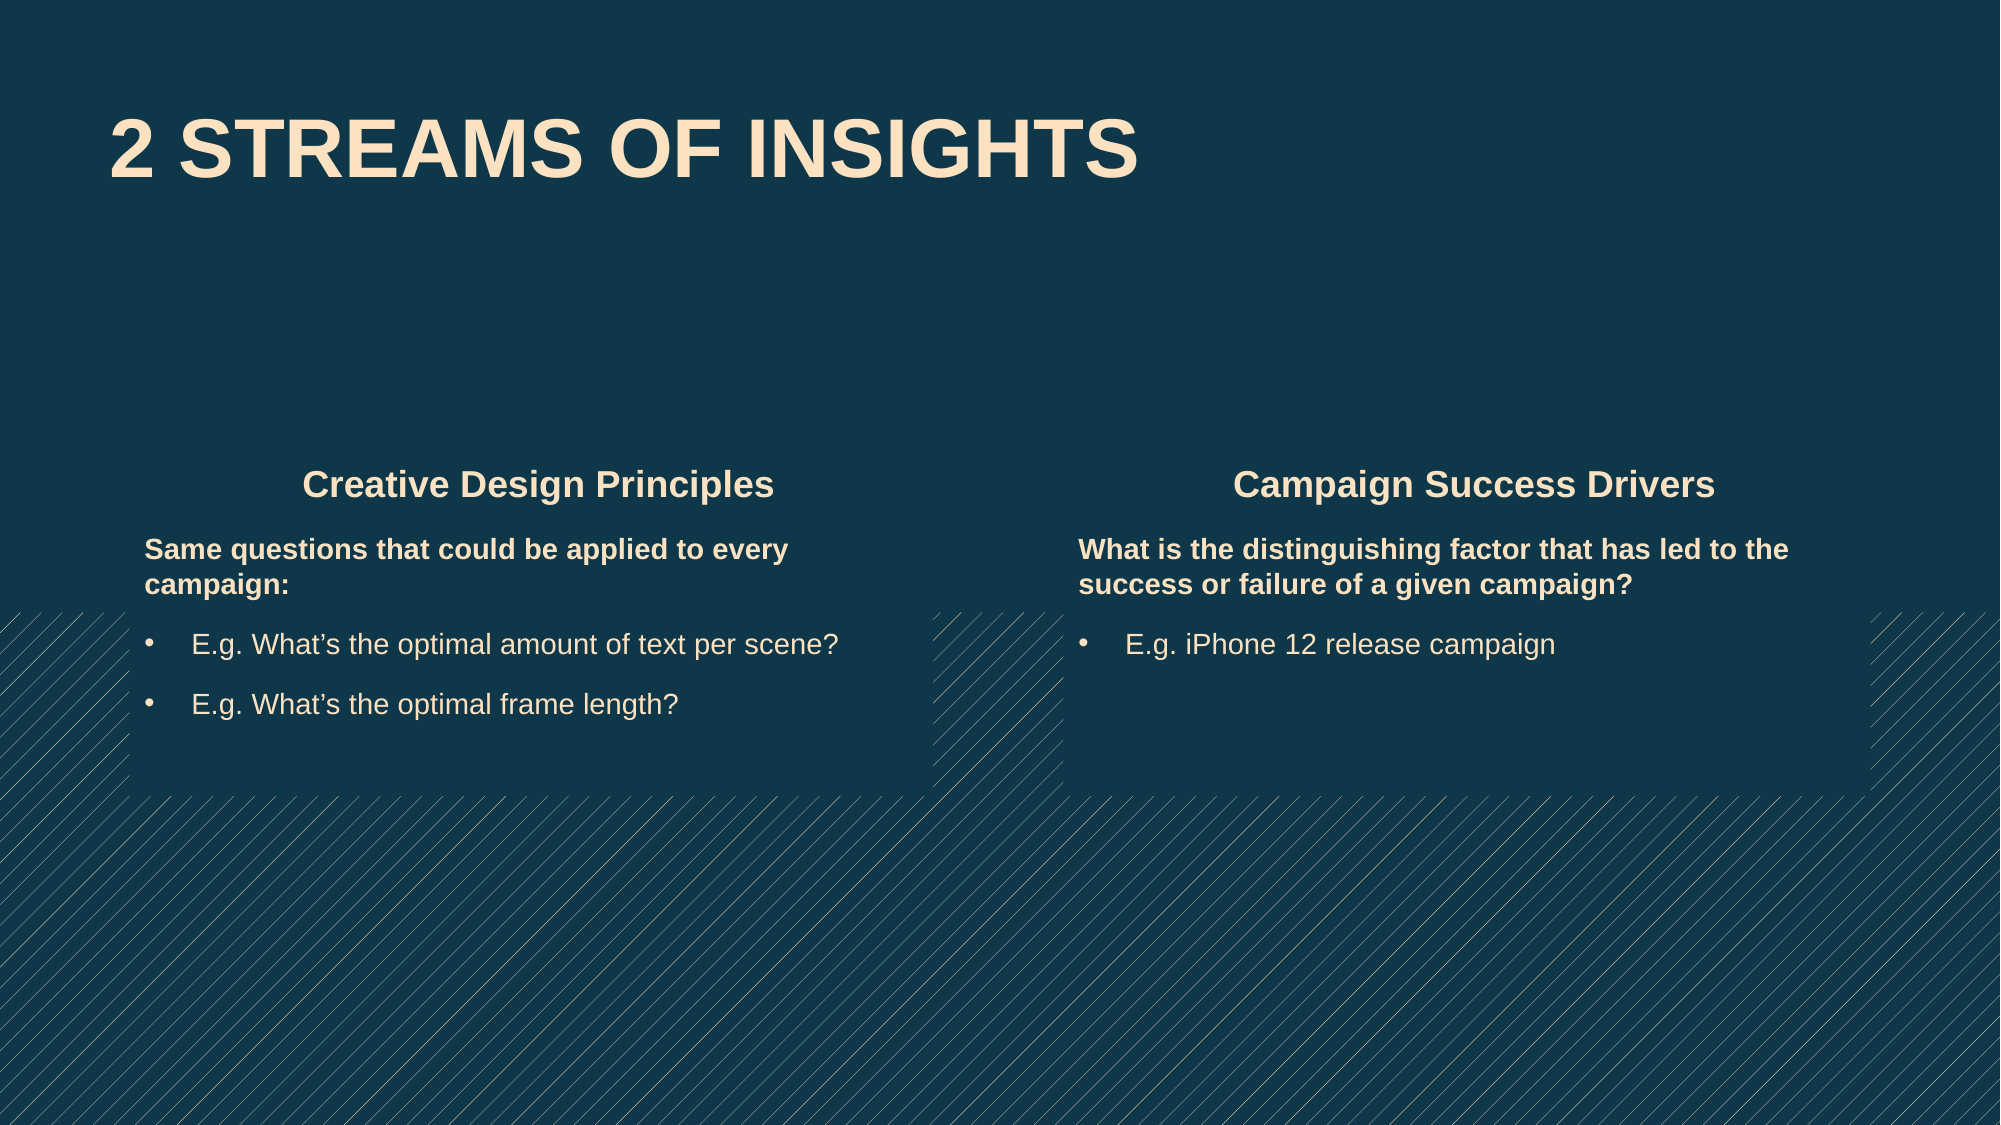

# 2 streams of insights

Creative Design Principles
Same questions that could be applied to every campaign:
E.g. What’s the optimal amount of text per scene?
E.g. What’s the optimal frame length?
Campaign Success Drivers
What is the distinguishing factor that has led to the success or failure of a given campaign?
E.g. iPhone 12 release campaign